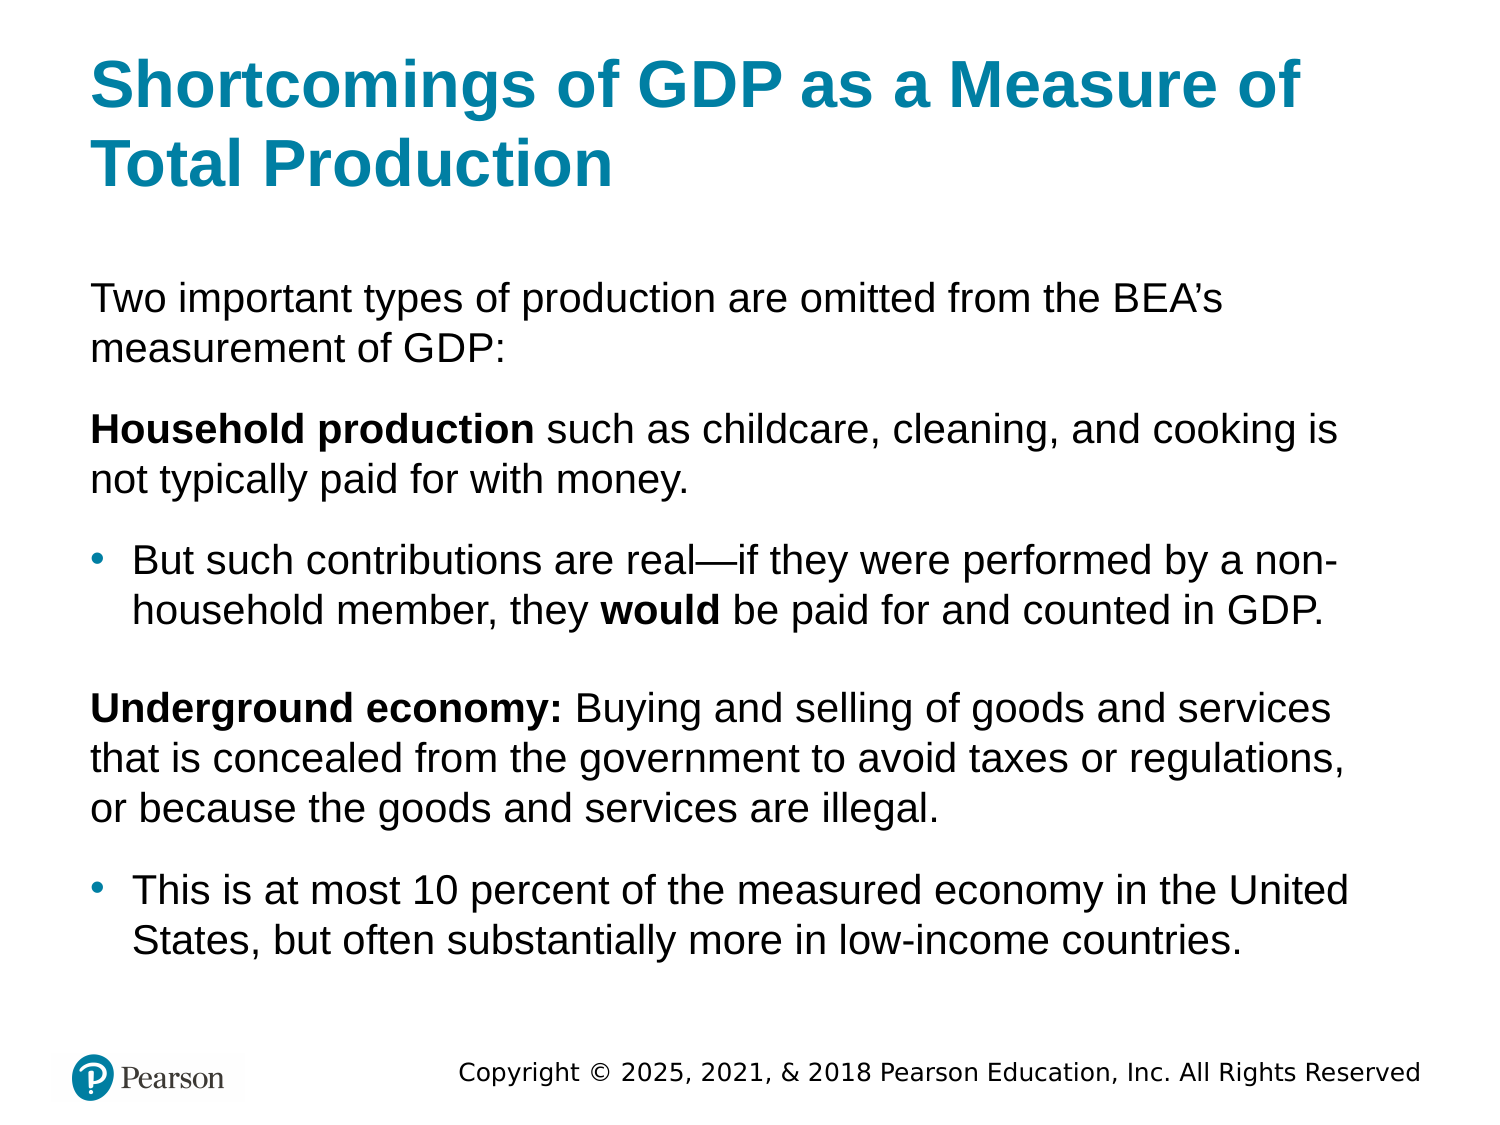

# Shortcomings of G D P as a Measure of Total Production
Two important types of production are omitted from the B E A’s measurement of G D P:
Household production such as childcare, cleaning, and cooking is not typically paid for with money.
But such contributions are real—if they were performed by a non-household member, they would be paid for and counted in G D P.
Underground economy: Buying and selling of goods and services that is concealed from the government to avoid taxes or regulations, or because the goods and services are illegal.
This is at most 10 percent of the measured economy in the United States, but often substantially more in low-income countries.